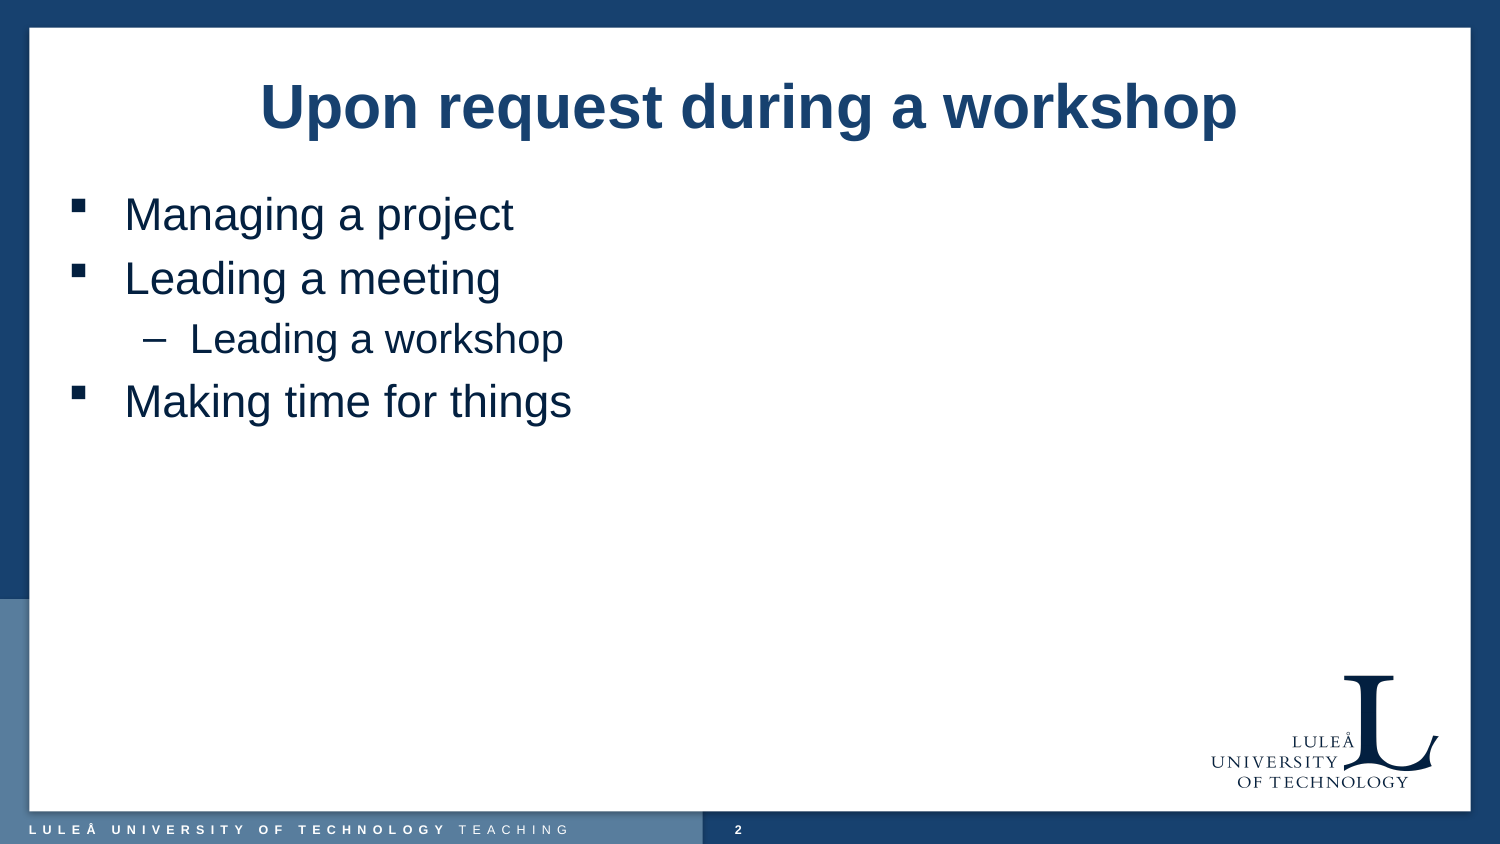

# Upon request during a workshop
Managing a project
Leading a meeting
Leading a workshop
Making time for things